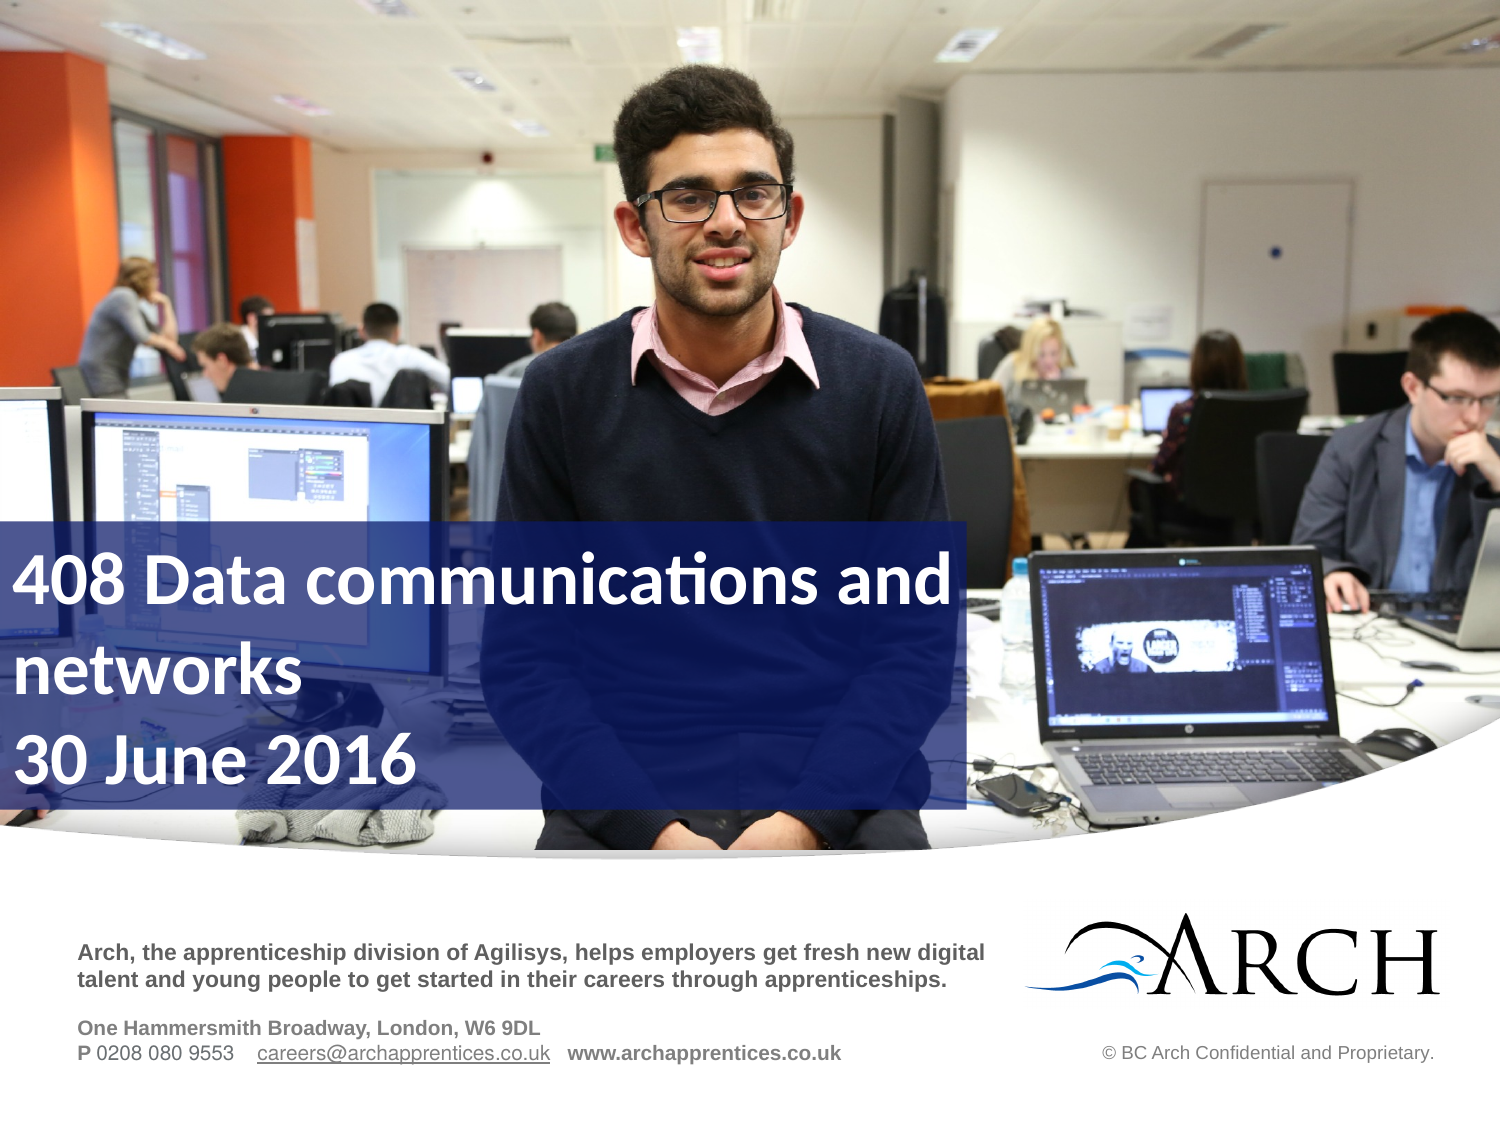

# 408 Data communications and networks 30 June 2016